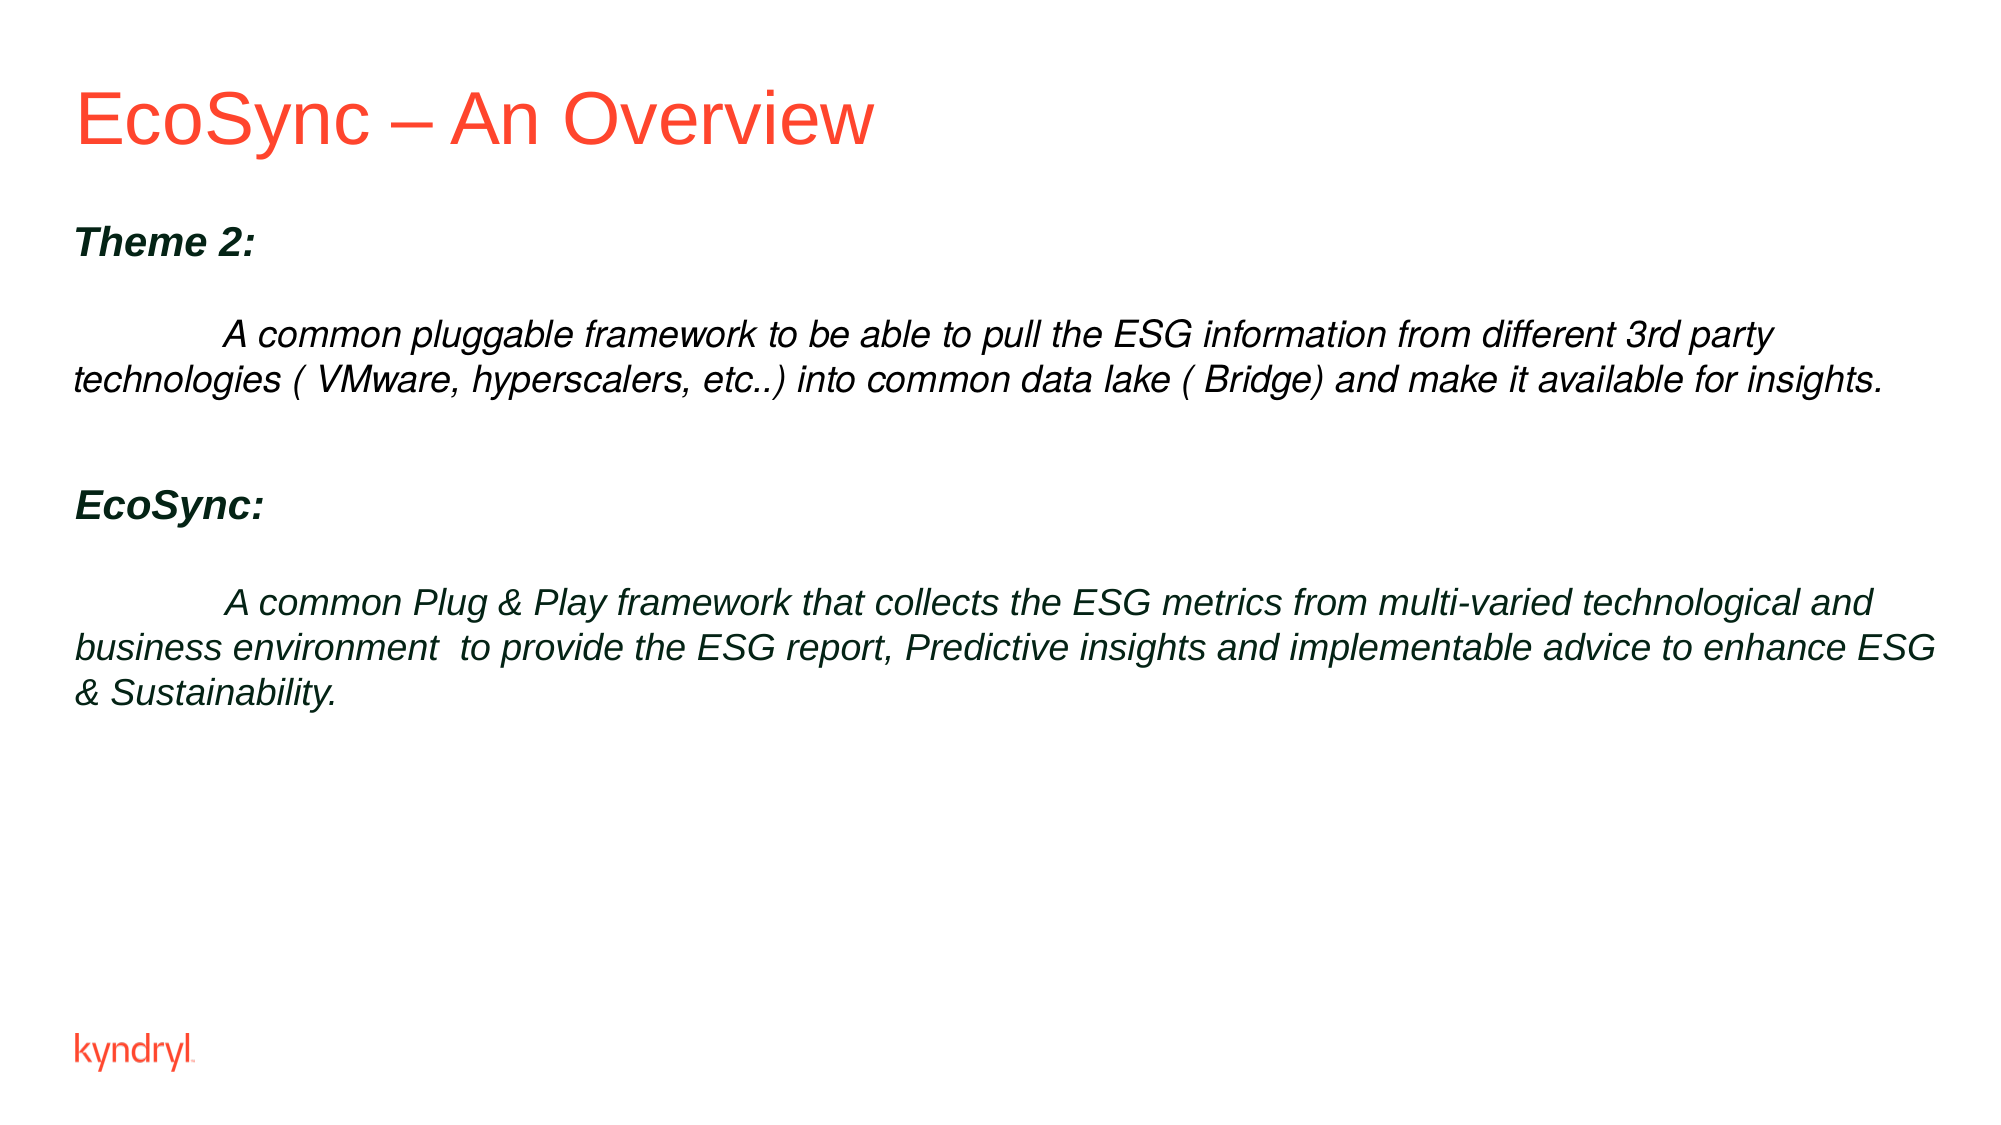

EcoSync – An Overview
Theme 2:
	A common pluggable framework to be able to pull the ESG information from different 3rd party technologies ( VMware, hyperscalers, etc..) into common data lake ( Bridge) and make it available for insights.
EcoSync:

	A common Plug & Play framework that collects the ESG metrics from multi-varied technological and business environment  to provide the ESG report, Predictive insights and implementable advice to enhance ESG & Sustainability.